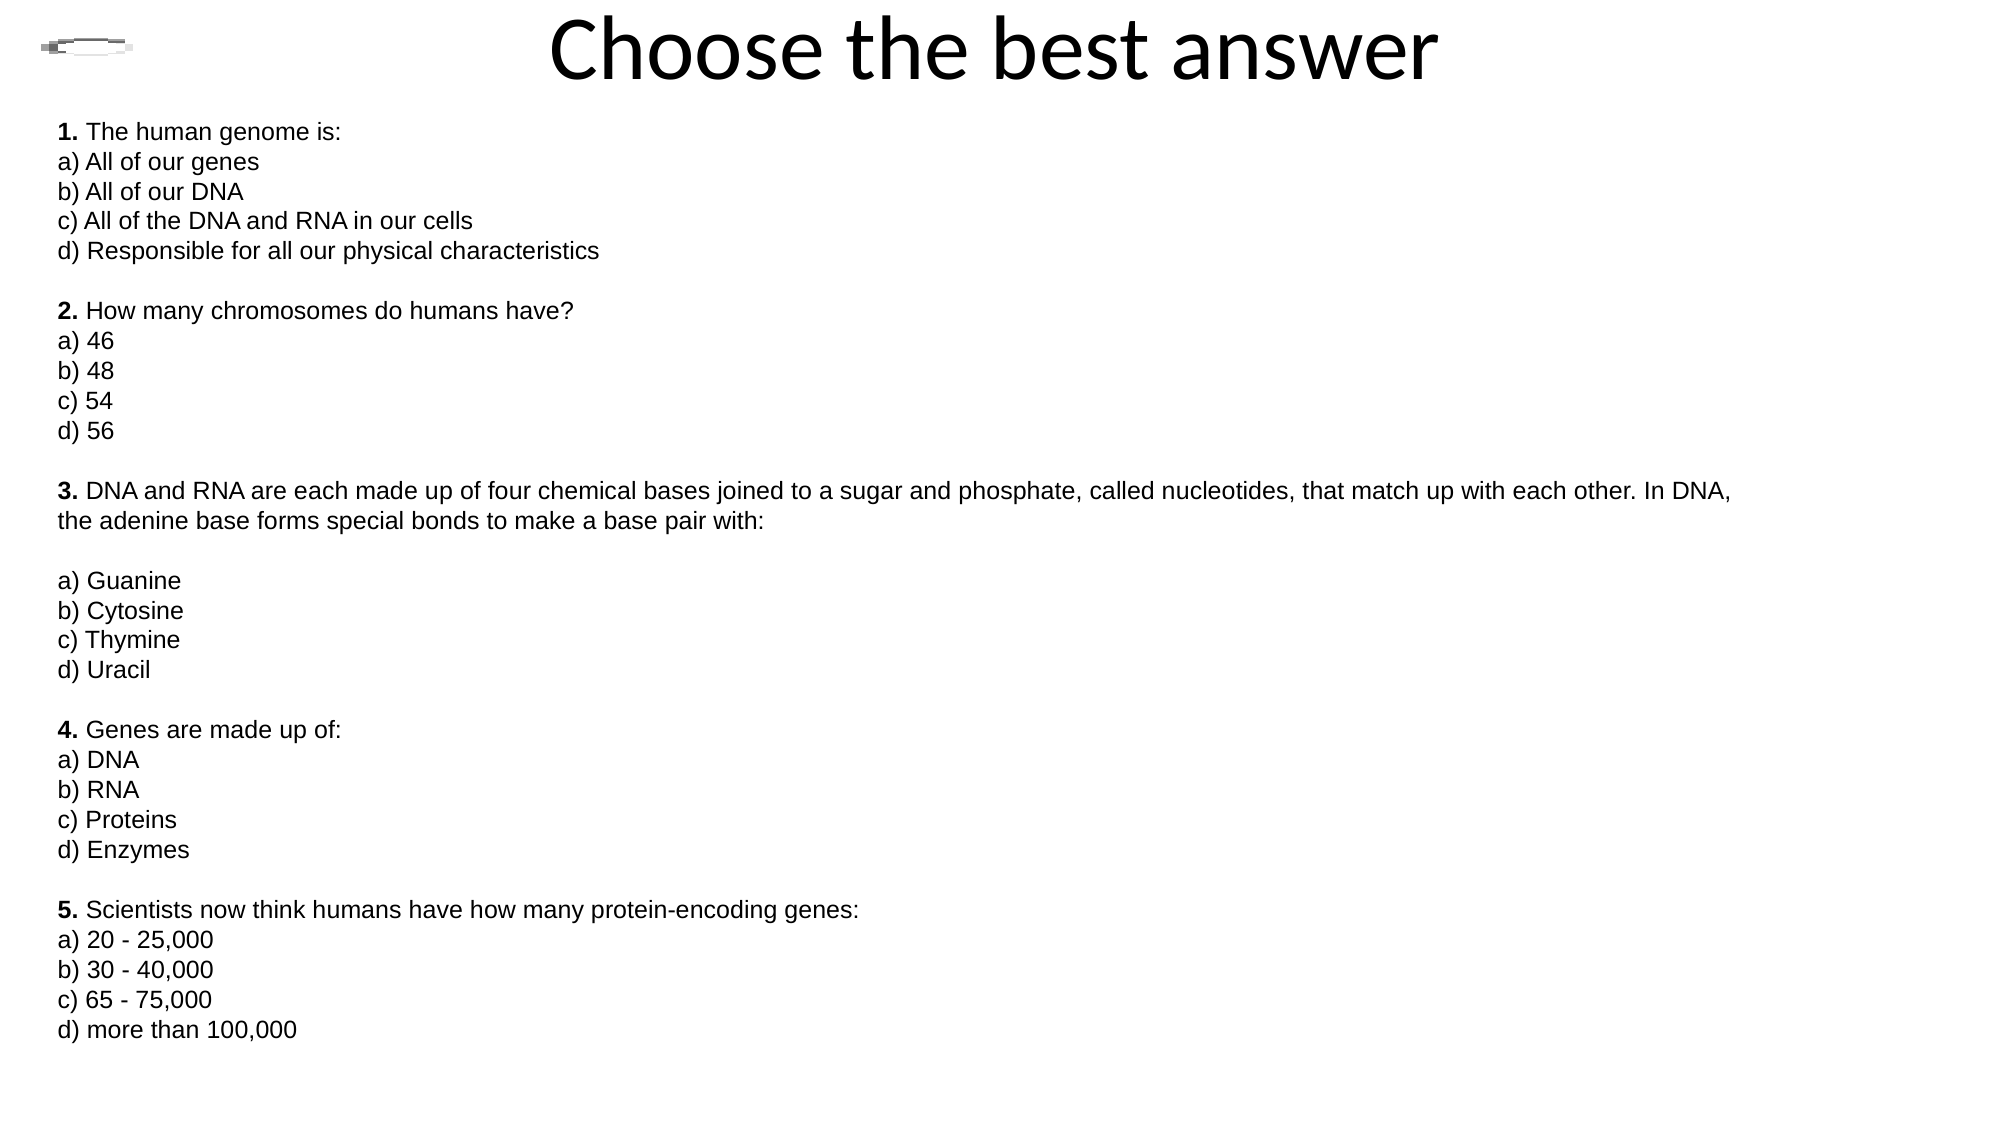

# Choose the best answer
1. The human genome is:
a) All of our genes
b) All of our DNA
c) All of the DNA and RNA in our cells
d) Responsible for all our physical characteristics

2. How many chromosomes do humans have?
a) 46
b) 48
c) 54
d) 56

3. DNA and RNA are each made up of four chemical bases joined to a sugar and phosphate, called nucleotides, that match up with each other. In DNA, the adenine base forms special bonds to make a base pair with:
a) Guanine
b) Cytosine
c) Thymine
d) Uracil

4. Genes are made up of:
a) DNA
b) RNA
c) Proteins
d) Enzymes

5. Scientists now think humans have how many protein-encoding genes:
a) 20 - 25,000
b) 30 - 40,000
c) 65 - 75,000
d) more than 100,000